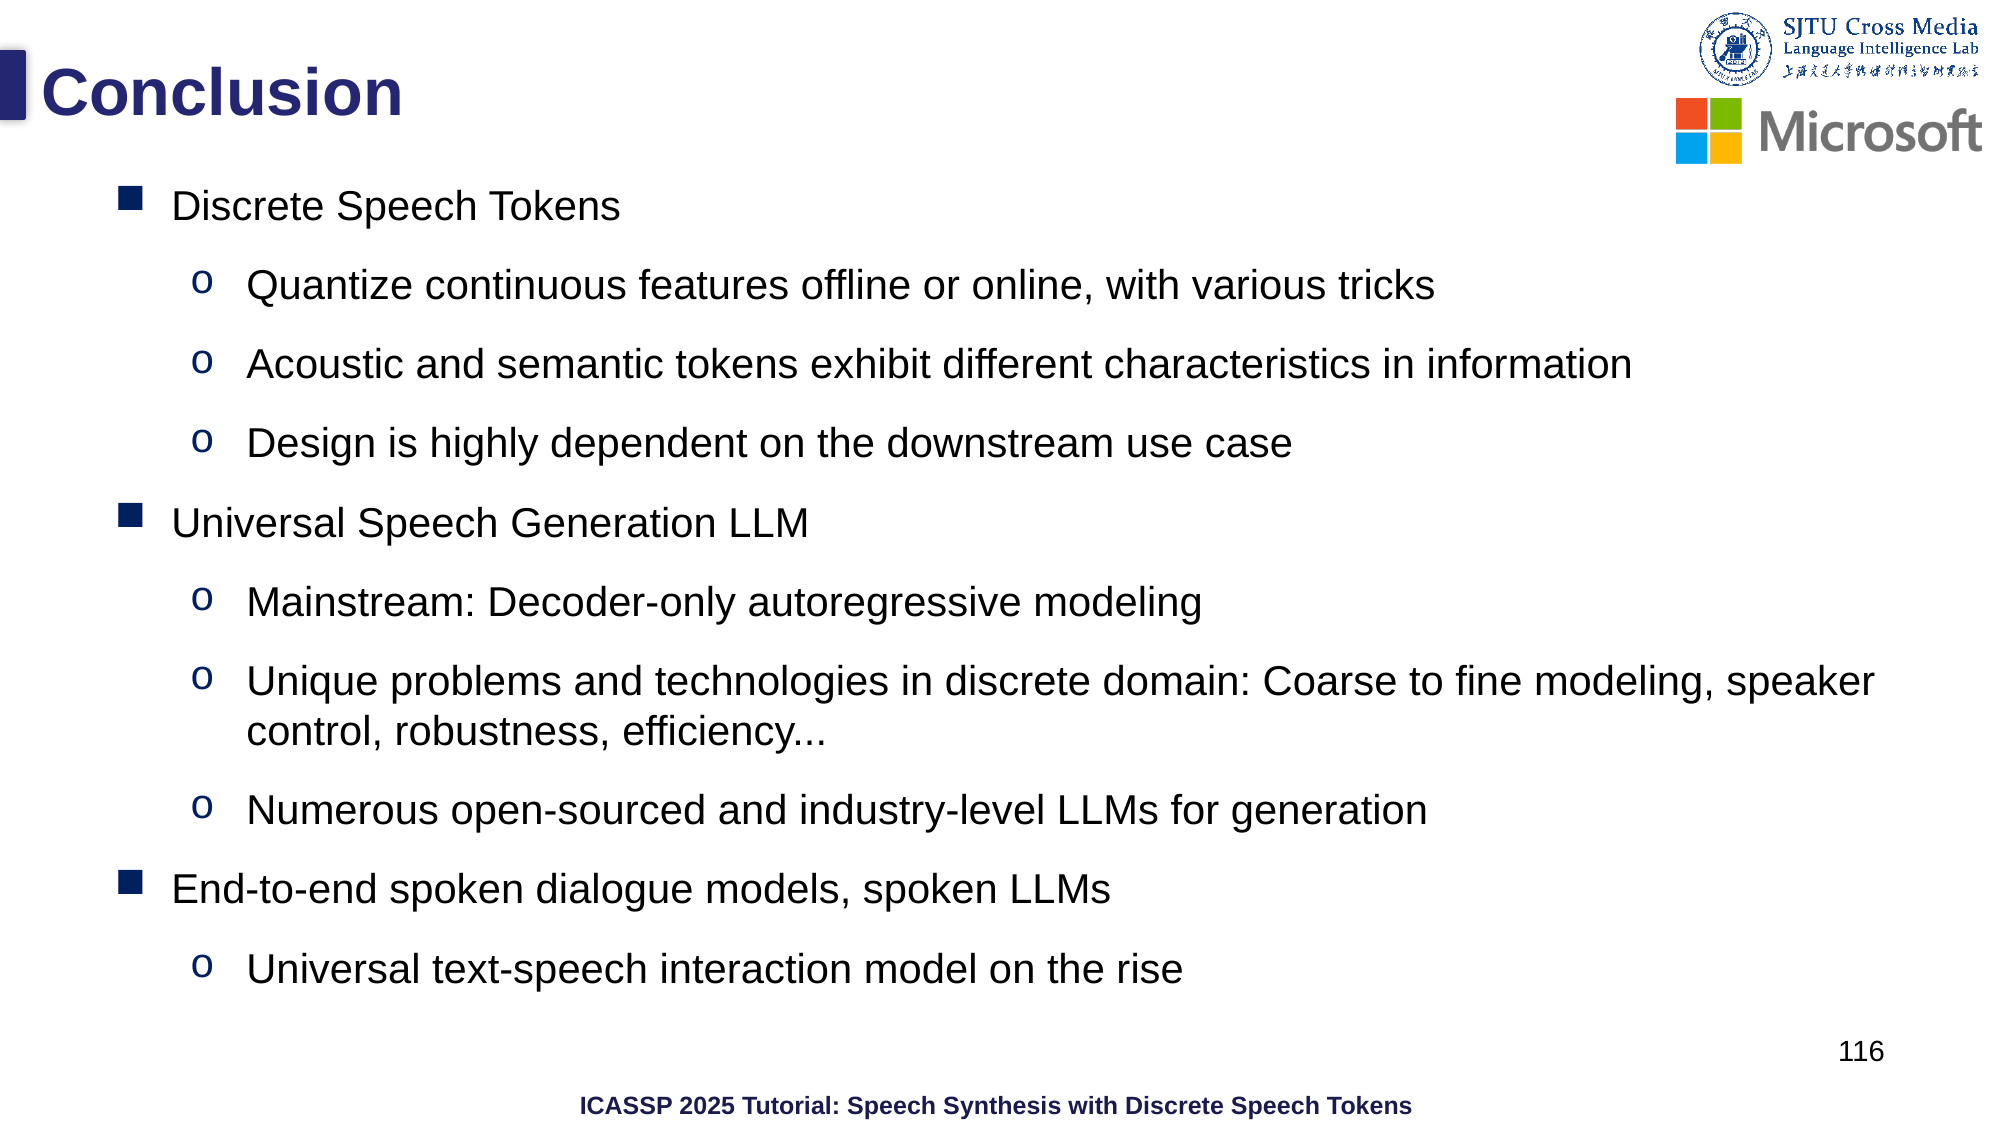

# Conclusion
Discrete Speech Tokens
Quantize continuous features offline or online, with various tricks
Acoustic and semantic tokens exhibit different characteristics in information
Design is highly dependent on the downstream use case
Universal Speech Generation LLM
Mainstream: Decoder-only autoregressive modeling
Unique problems and technologies in discrete domain: Coarse to fine modeling, speaker control, robustness, efficiency...
Numerous open-sourced and industry-level LLMs for generation
End-to-end spoken dialogue models, spoken LLMs
Universal text-speech interaction model on the rise

116